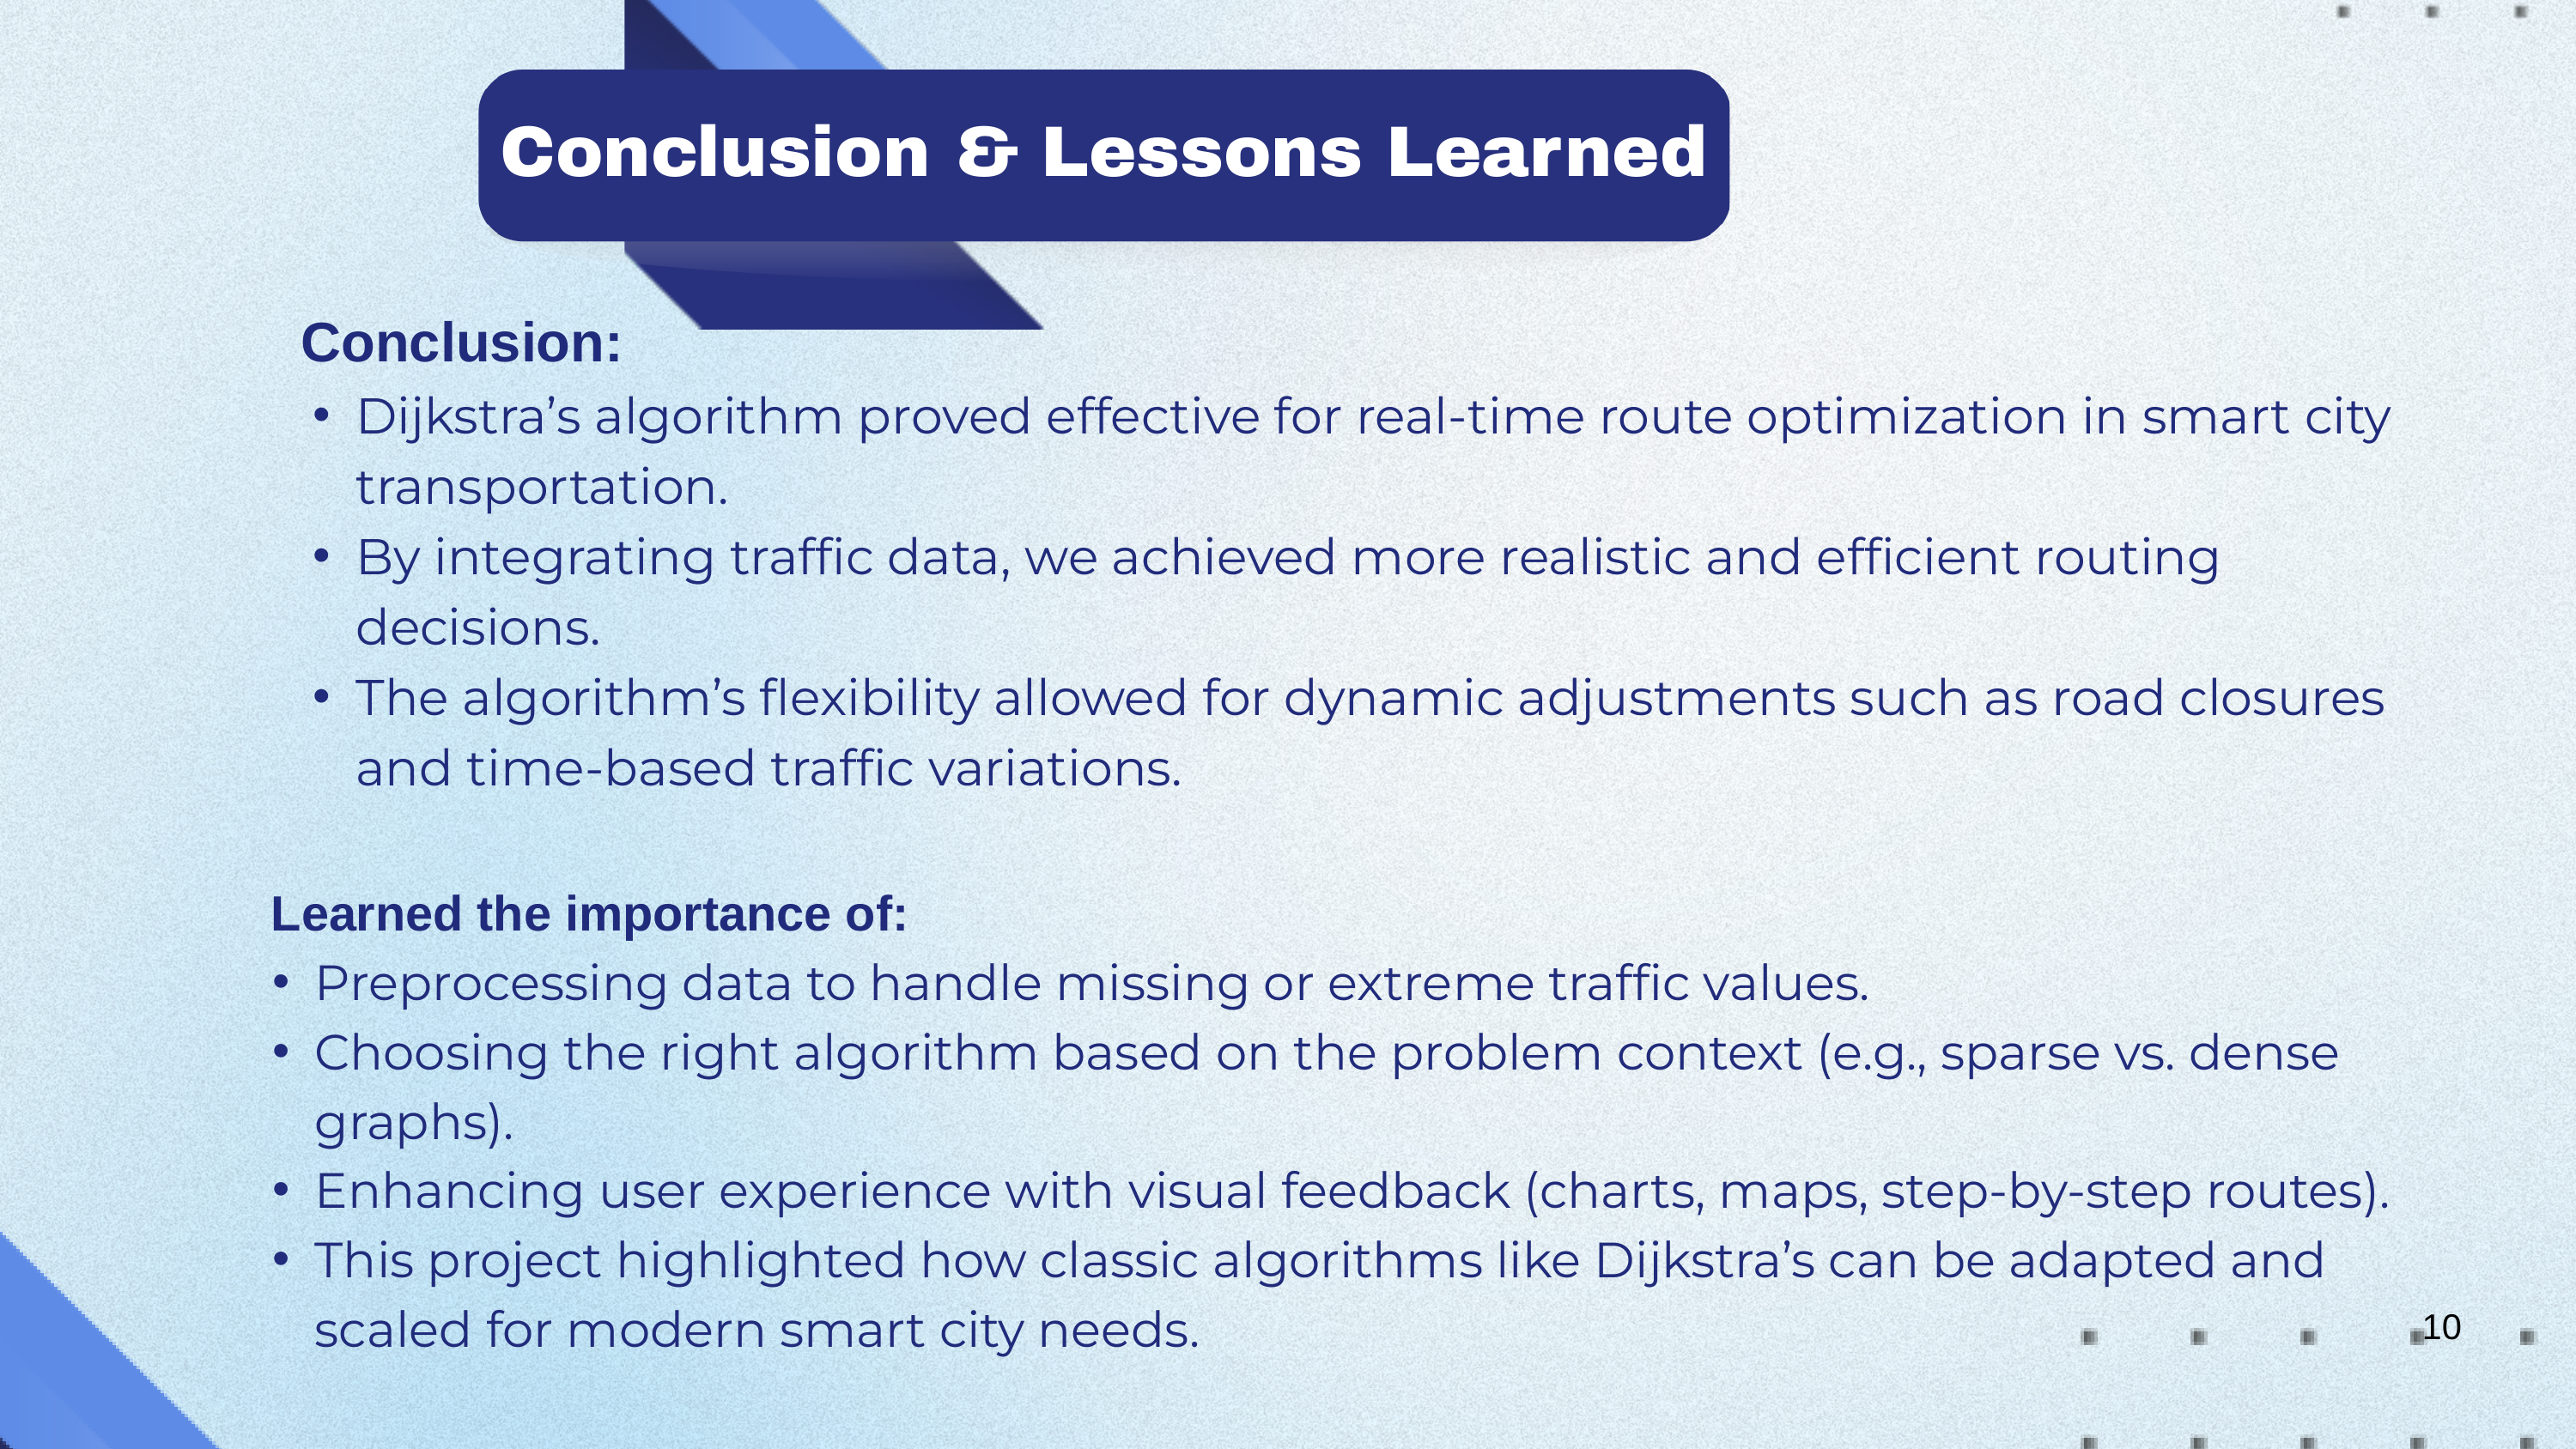

Conclusion & Lessons Learned
  Conclusion:
Dijkstra’s algorithm proved effective for real-time route optimization in smart city transportation.
By integrating traffic data, we achieved more realistic and efficient routing decisions.
The algorithm’s flexibility allowed for dynamic adjustments such as road closures and time-based traffic variations.

   Learned the importance of:
Preprocessing data to handle missing or extreme traffic values.
Choosing the right algorithm based on the problem context (e.g., sparse vs. dense graphs).
Enhancing user experience with visual feedback (charts, maps, step-by-step routes).
This project highlighted how classic algorithms like Dijkstra’s can be adapted and scaled for modern smart city needs.

10